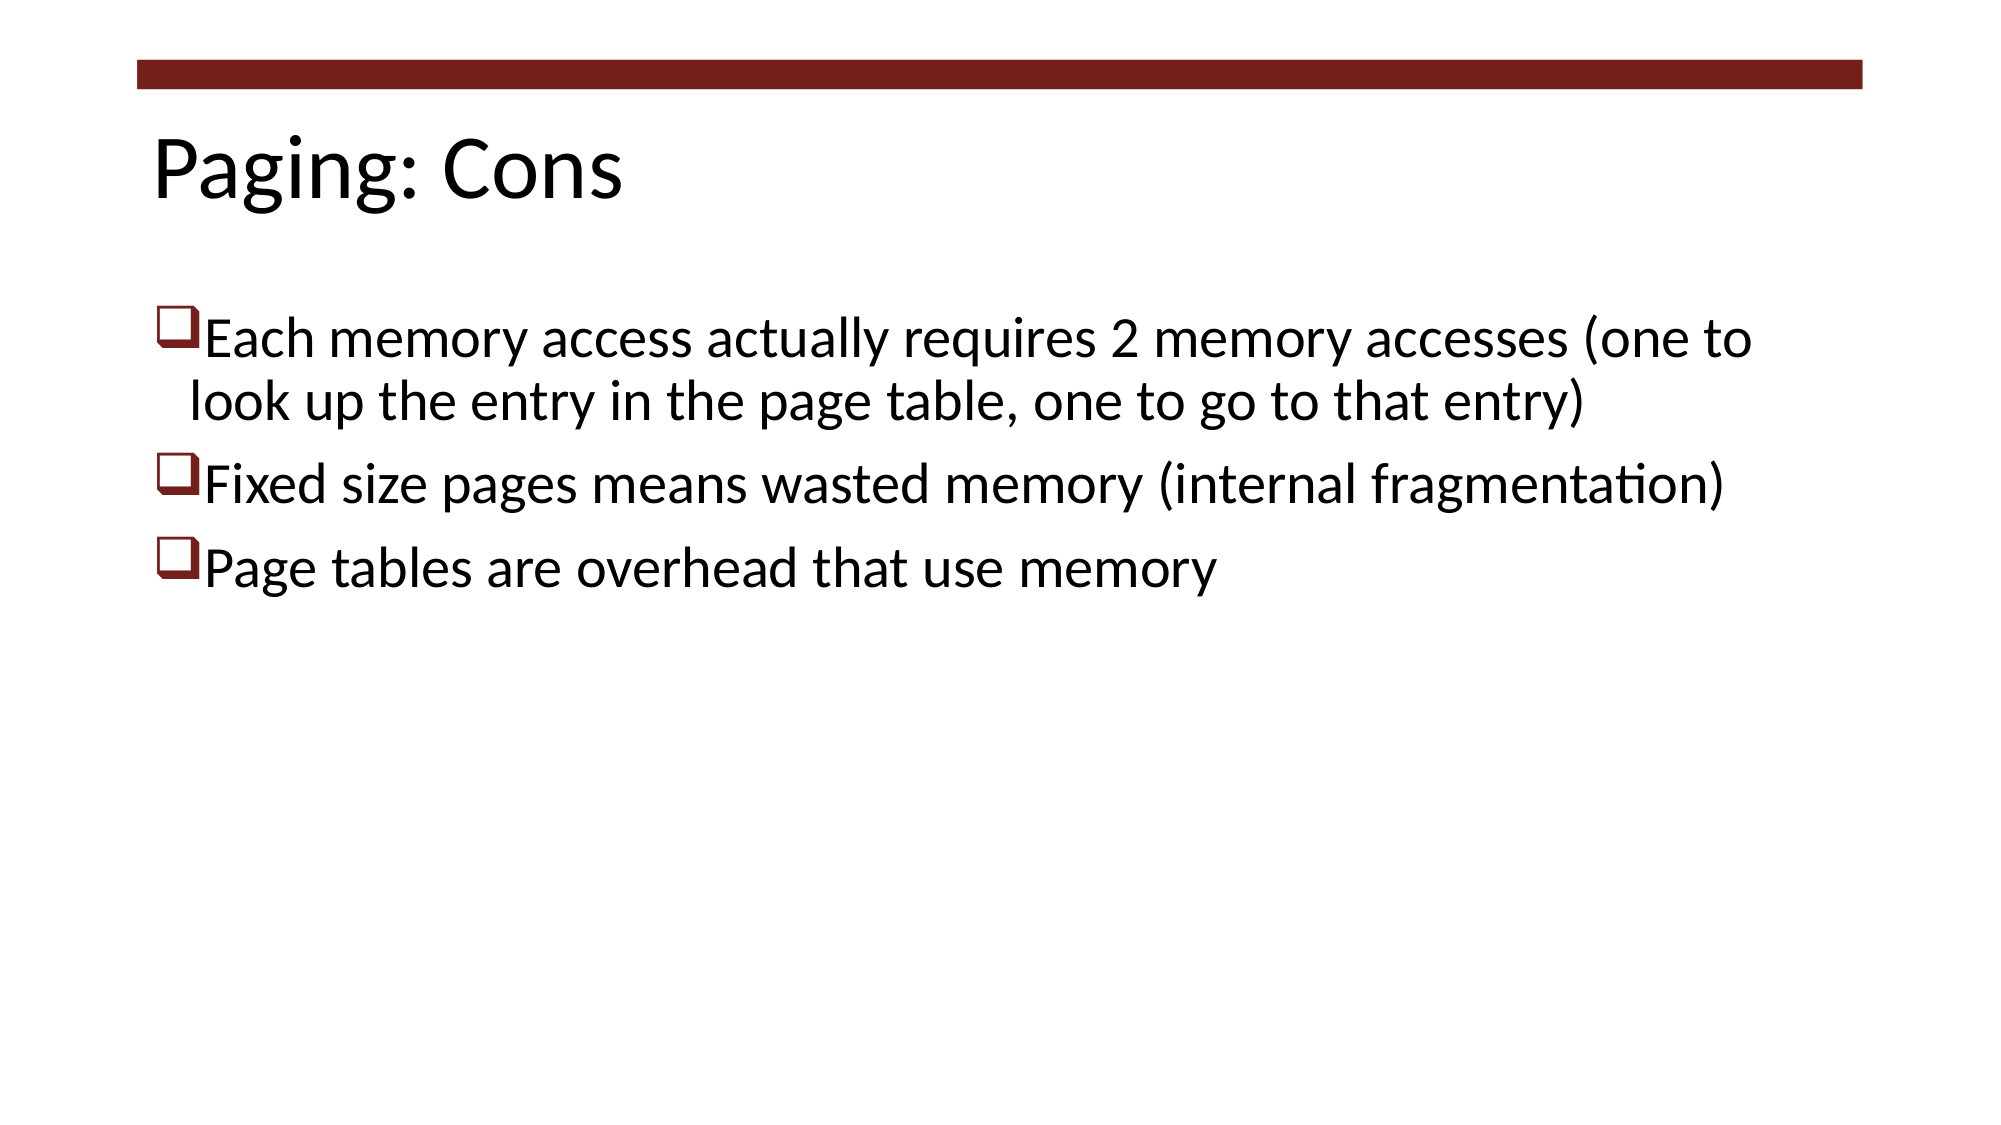

# Paging: Cons
Each memory access actually requires 2 memory accesses (one to look up the entry in the page table, one to go to that entry)
Fixed size pages means wasted memory (internal fragmentation)
Page tables are overhead that use memory